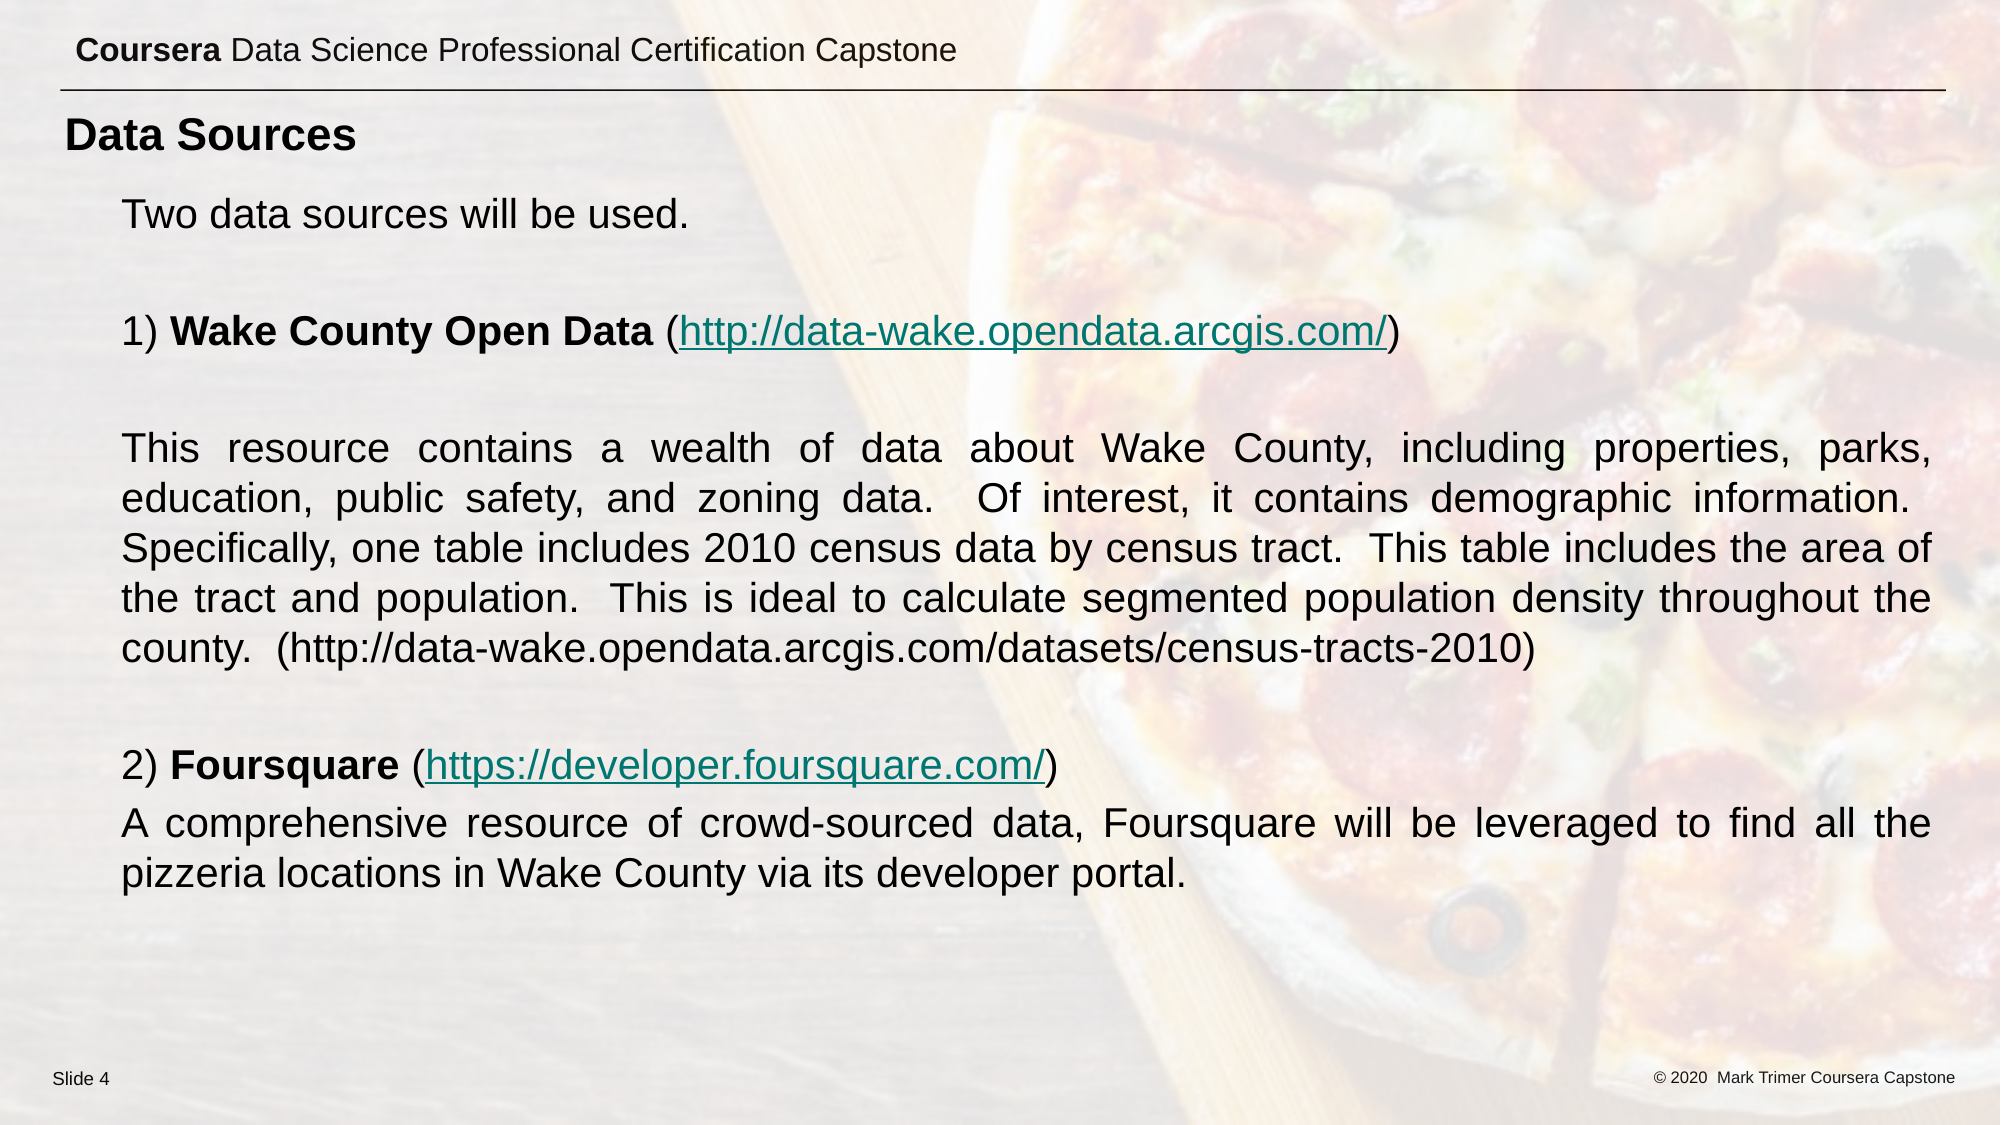

# Data Sources
Two data sources will be used.

1) Wake County Open Data (http://data-wake.opendata.arcgis.com/)

This resource contains a wealth of data about Wake County, including properties, parks, education, public safety, and zoning data.  Of interest, it contains demographic information.  Specifically, one table includes 2010 census data by census tract.  This table includes the area of the tract and population.  This is ideal to calculate segmented population density throughout the county.  (http://data-wake.opendata.arcgis.com/datasets/census-tracts-2010)

2) Foursquare (https://developer.foursquare.com/)
A comprehensive resource of crowd-sourced data, Foursquare will be leveraged to find all the pizzeria locations in Wake County via its developer portal.